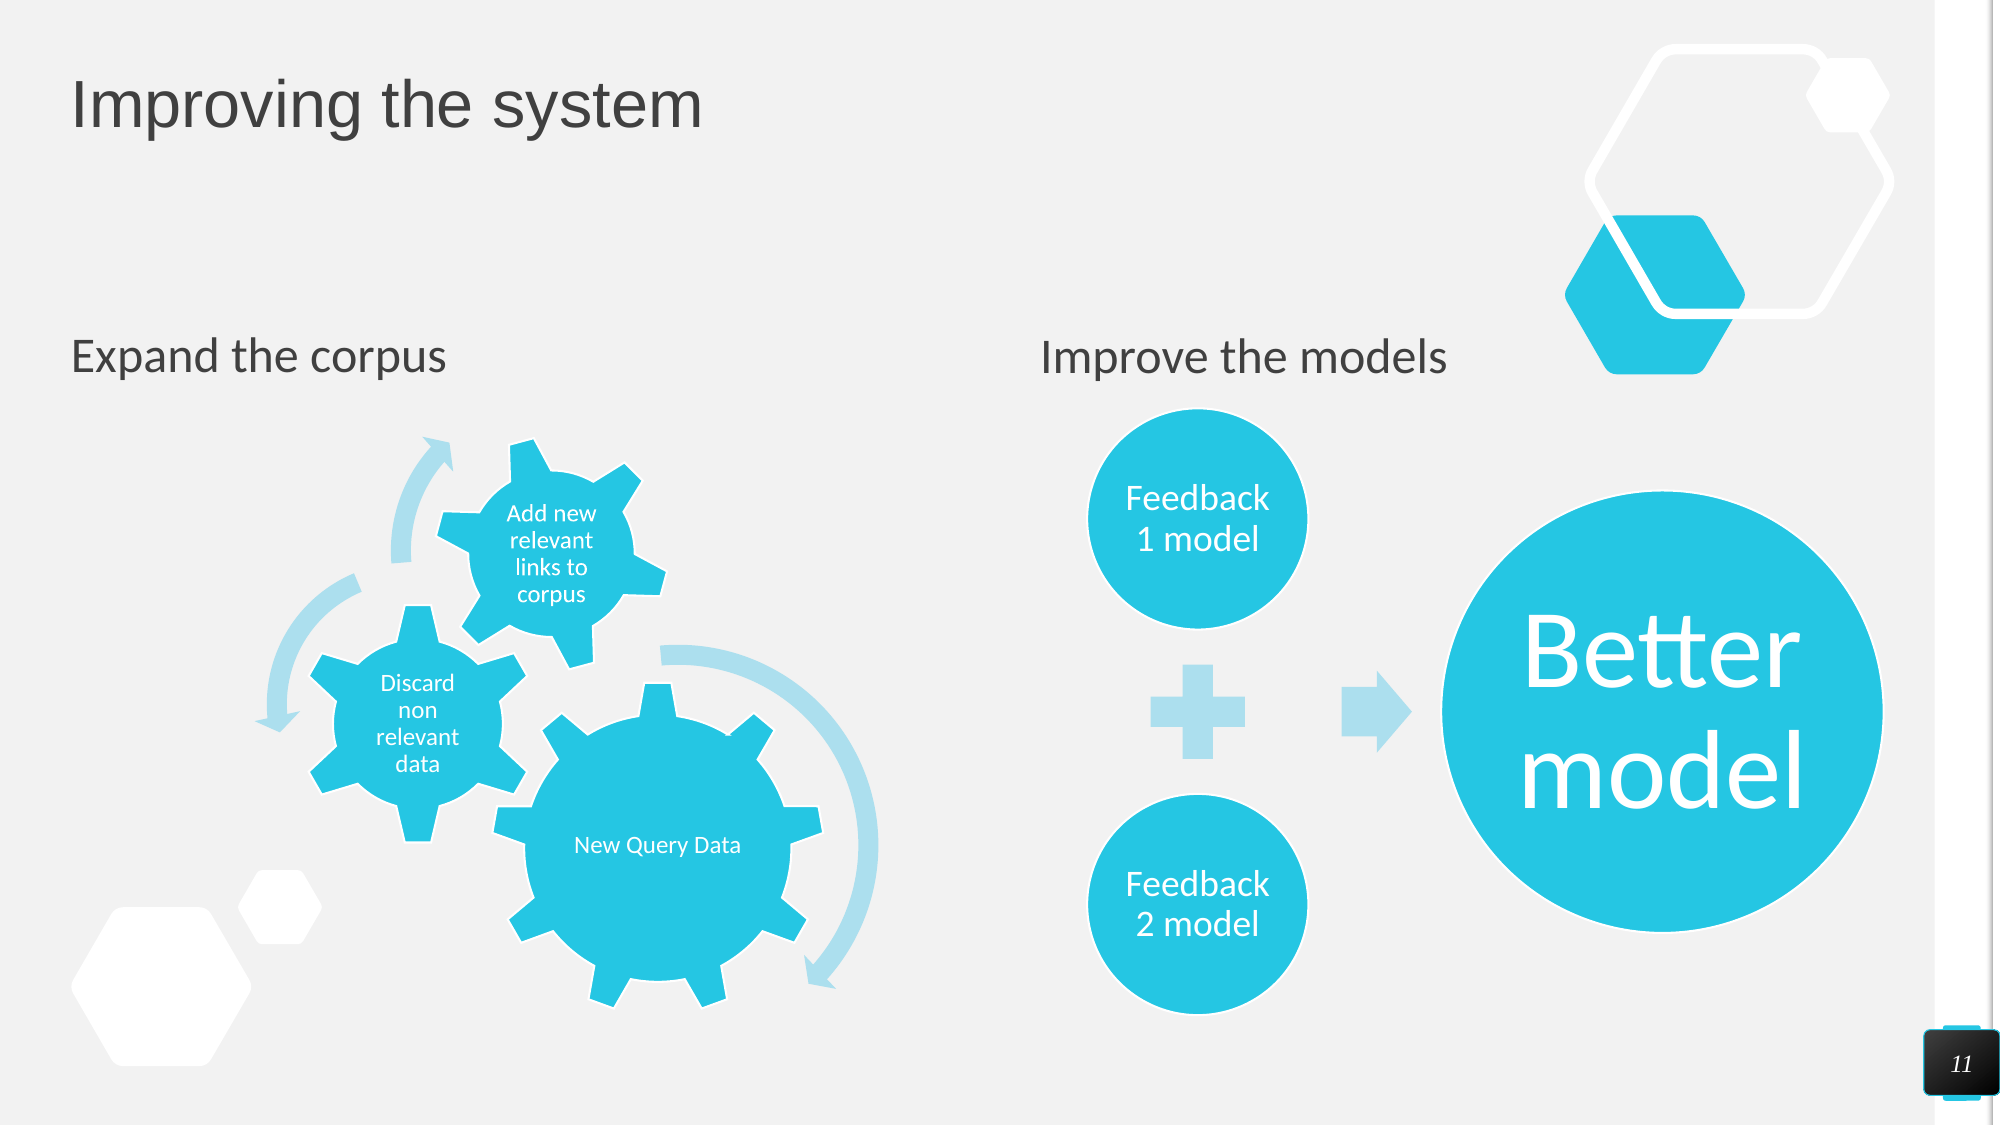

# Improving the system
Expand the corpus
Improve the models
New Query Data
Discard non relevant data
Add new relevant links to corpus
Feedback 1 model

Feedback 2 model

Better model
11